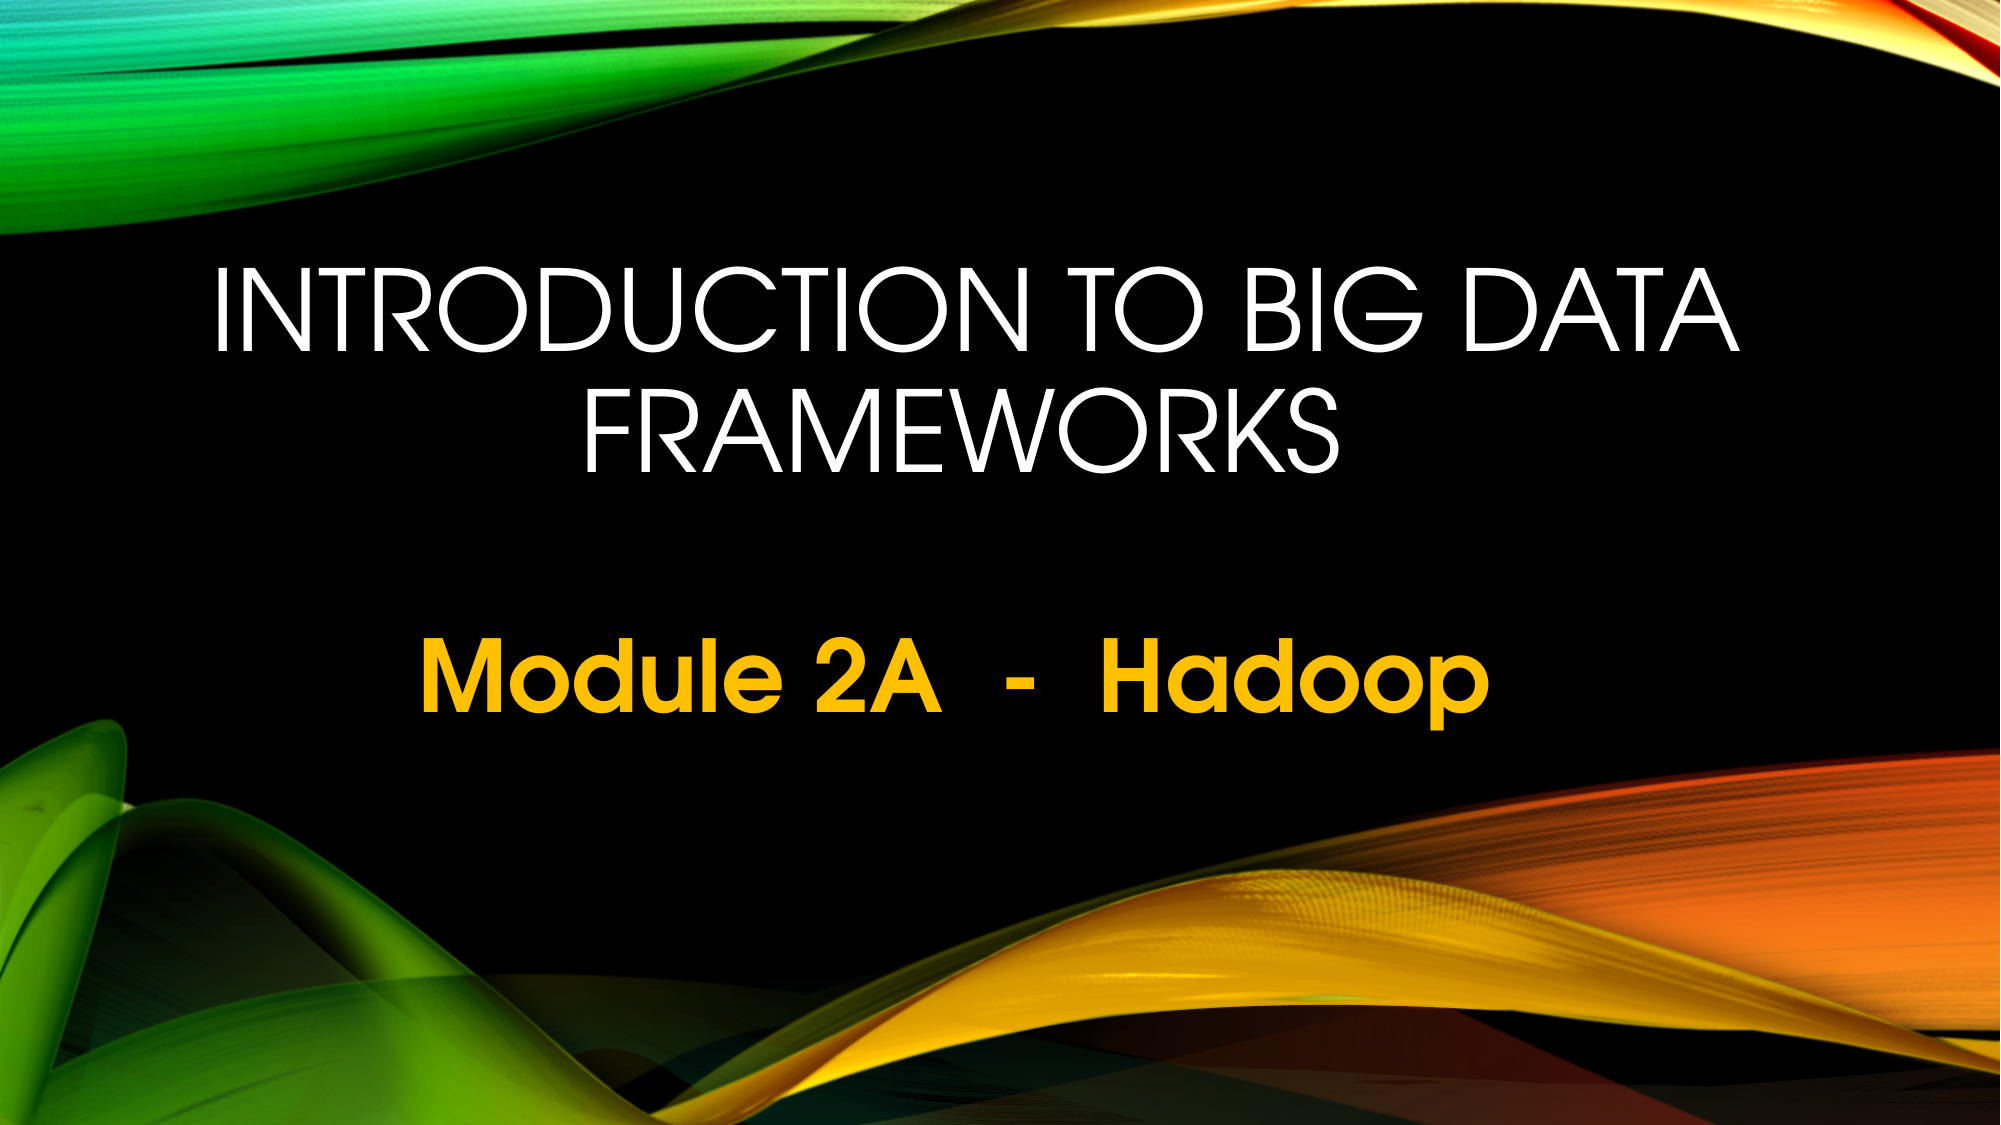

# INTRODUCTION TO BIG DATA FRAMEWORKS
Module 2A  -  Hadoop